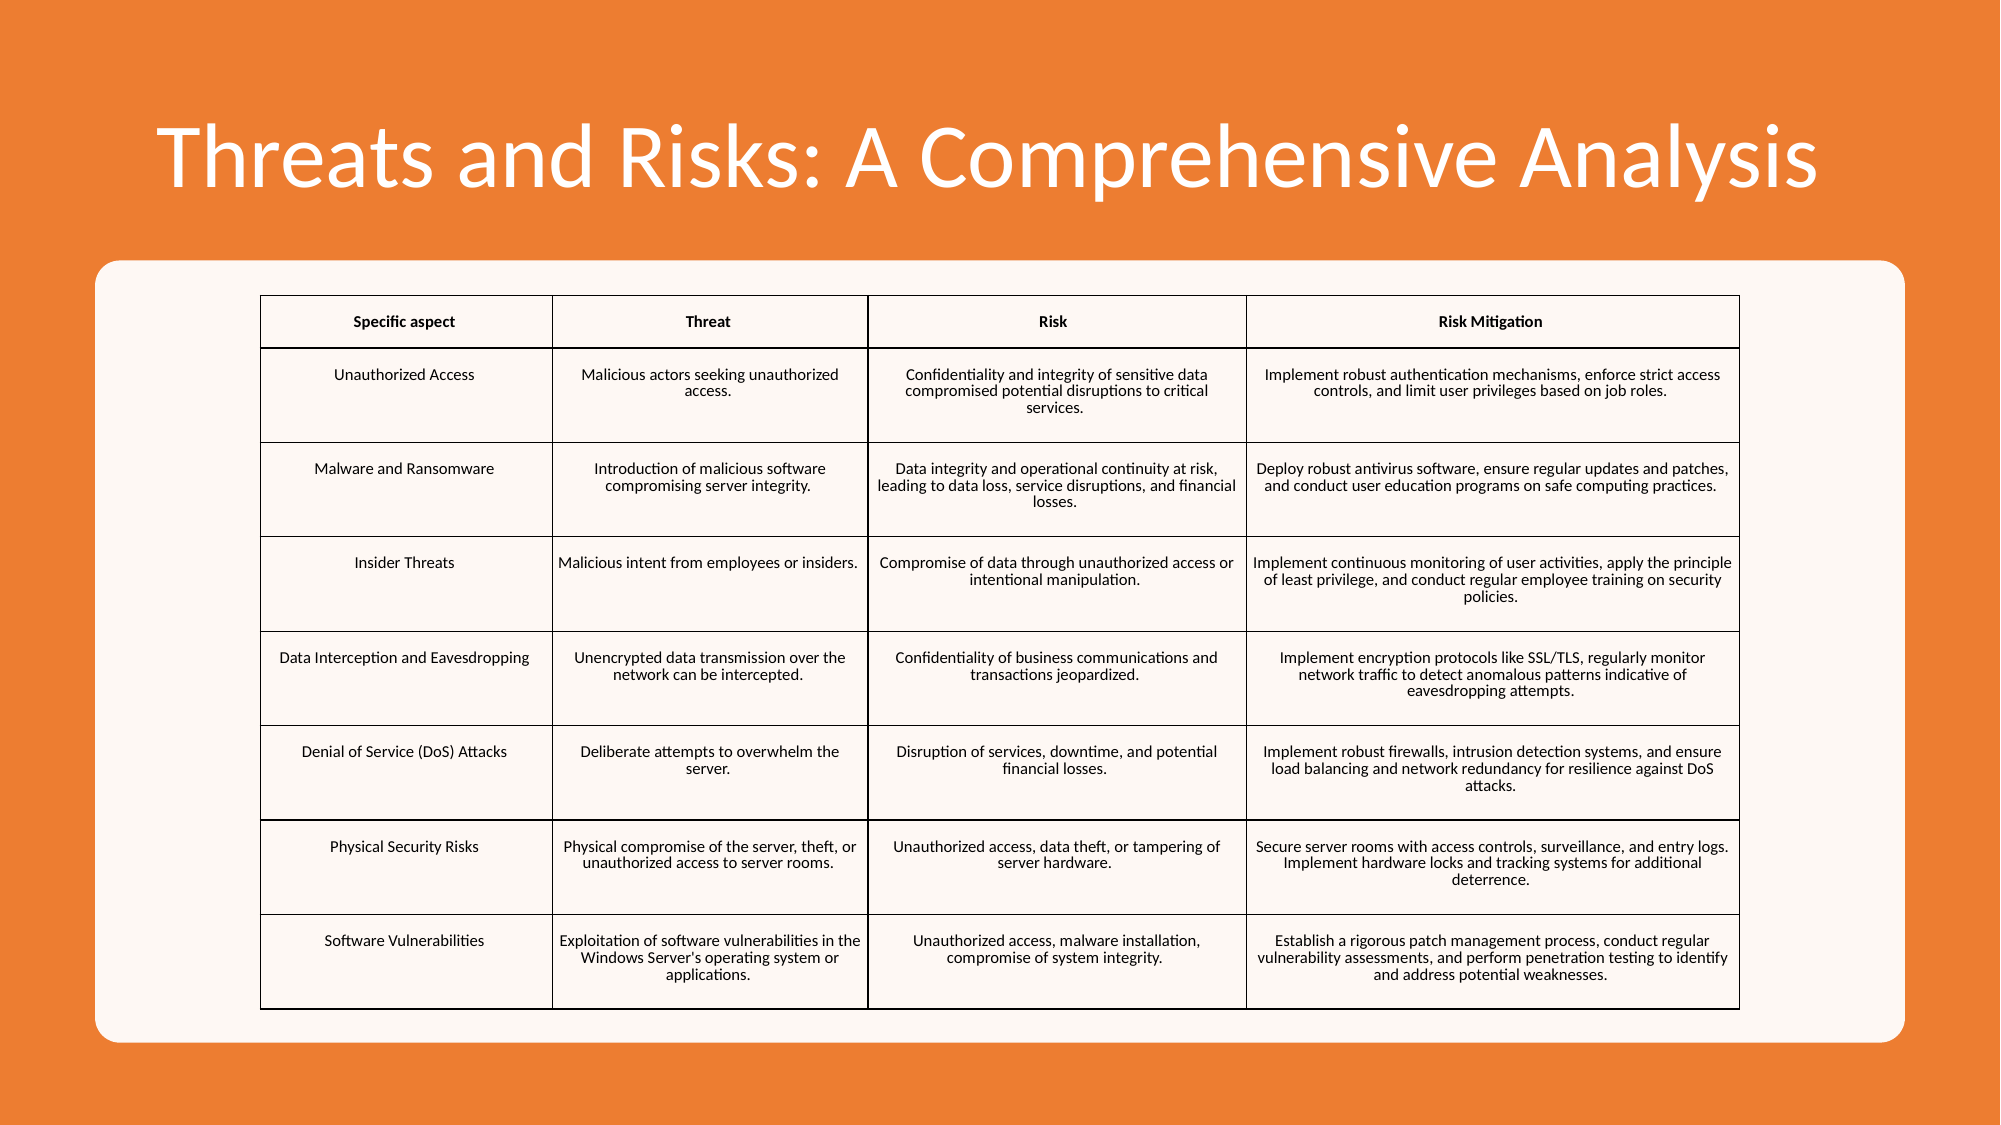

# Threats and Risks: A Comprehensive Analysis

| Specific aspect | Threat | Risk | Risk Mitigation |
| --- | --- | --- | --- |
| Unauthorized Access | Malicious actors seeking unauthorized access. | Confidentiality and integrity of sensitive data compromised potential disruptions to critical services. | Implement robust authentication mechanisms, enforce strict access controls, and limit user privileges based on job roles. |
| Malware and Ransomware | Introduction of malicious software compromising server integrity. | Data integrity and operational continuity at risk, leading to data loss, service disruptions, and financial losses. | Deploy robust antivirus software, ensure regular updates and patches, and conduct user education programs on safe computing practices. |
| Insider Threats | Malicious intent from employees or insiders. | Compromise of data through unauthorized access or intentional manipulation. | Implement continuous monitoring of user activities, apply the principle of least privilege, and conduct regular employee training on security policies. |
| Data Interception and Eavesdropping | Unencrypted data transmission over the network can be intercepted. | Confidentiality of business communications and transactions jeopardized. | Implement encryption protocols like SSL/TLS, regularly monitor network traffic to detect anomalous patterns indicative of eavesdropping attempts. |
| Denial of Service (DoS) Attacks | Deliberate attempts to overwhelm the server. | Disruption of services, downtime, and potential financial losses. | Implement robust firewalls, intrusion detection systems, and ensure load balancing and network redundancy for resilience against DoS attacks. |
| Physical Security Risks | Physical compromise of the server, theft, or unauthorized access to server rooms. | Unauthorized access, data theft, or tampering of server hardware. | Secure server rooms with access controls, surveillance, and entry logs. Implement hardware locks and tracking systems for additional deterrence. |
| Software Vulnerabilities | Exploitation of software vulnerabilities in the Windows Server's operating system or applications. | Unauthorized access, malware installation, compromise of system integrity. | Establish a rigorous patch management process, conduct regular vulnerability assessments, and perform penetration testing to identify and address potential weaknesses. |